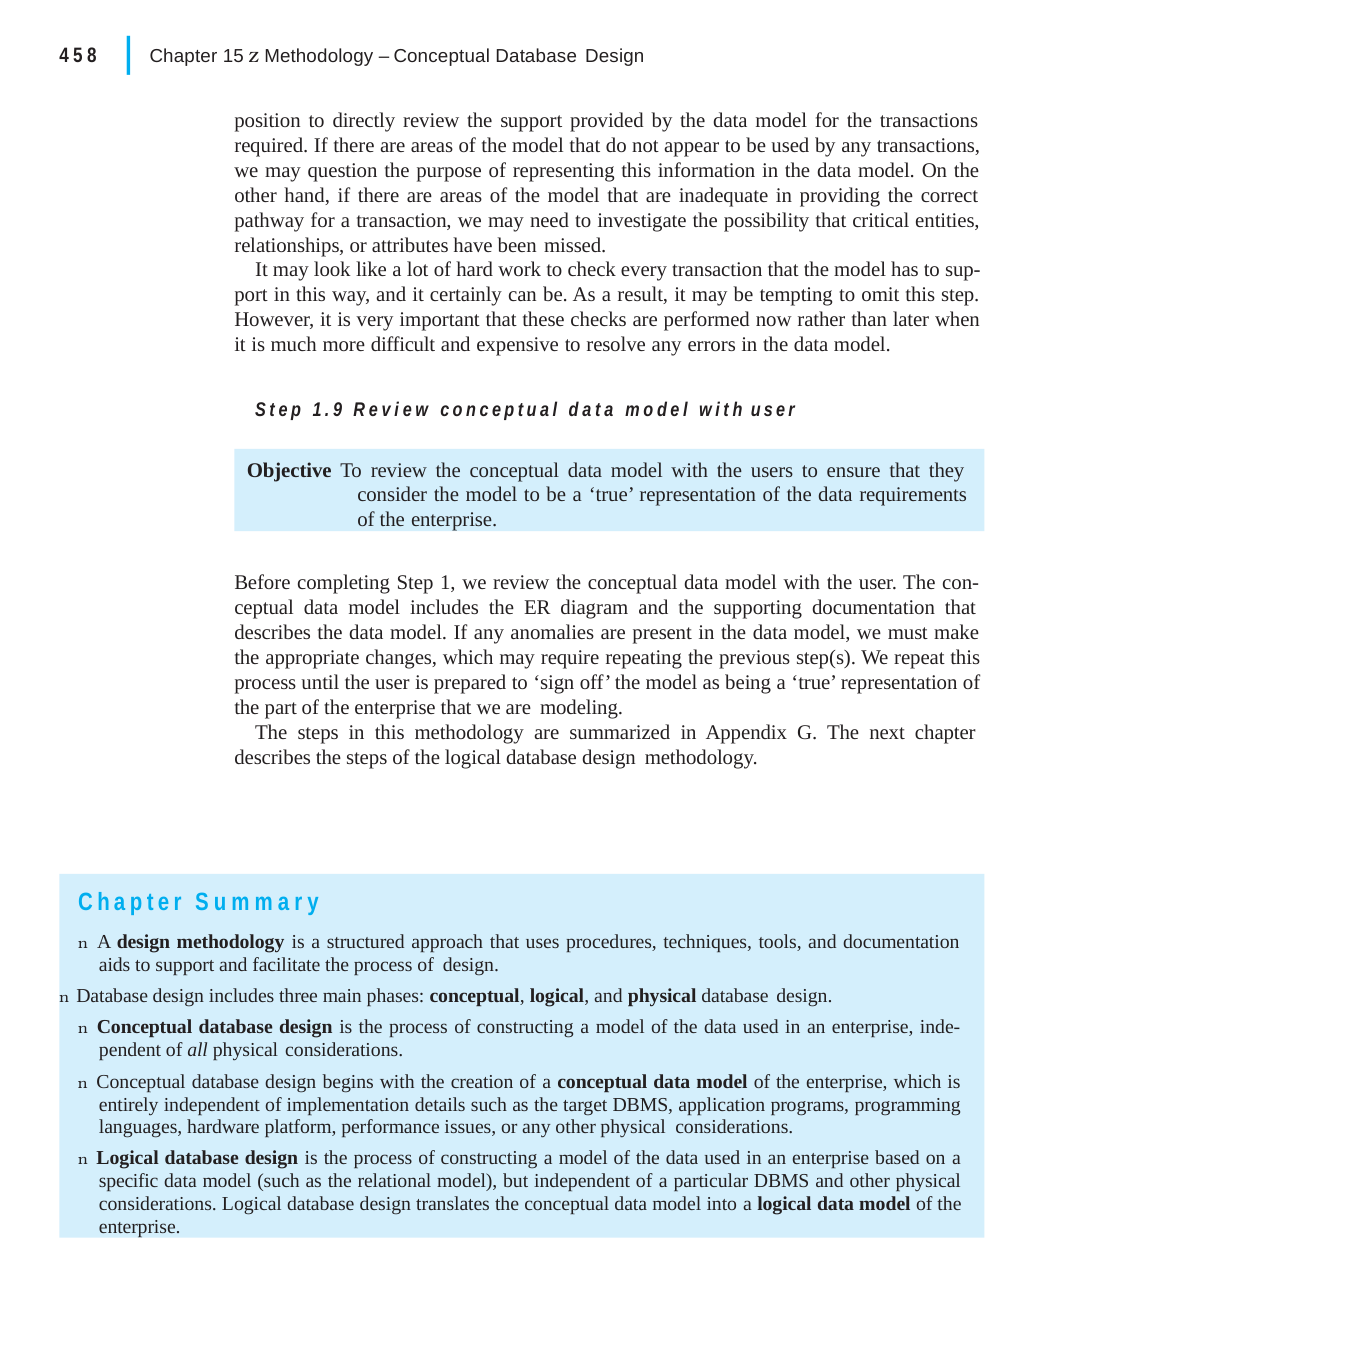

|
458
Chapter 15 z Methodology – Conceptual Database Design
position to directly review the support provided by the data model for the transactions  required. If there are areas of the model that do not appear to be used by any transactions,  we may question the purpose of representing this information in the data model. On the  other hand, if there are areas of the model that are inadequate in providing the correct  pathway for a transaction, we may need to investigate the possibility that critical entities,  relationships, or attributes have been missed.
It may look like a lot of hard work to check every transaction that the model has to sup-  port in this way, and it certainly can be. As a result, it may be tempting to omit this step.  However, it is very important that these checks are performed now rather than later when  it is much more difficult and expensive to resolve any errors in the data model.

Step 1.9 Review conceptual data model with user
Objective To review the conceptual data model with the users to ensure that they  consider the model to be a ‘true’ representation of the data requirements  of the enterprise.
Before completing Step 1, we review the conceptual data model with the user. The con-  ceptual data model includes the ER diagram and the supporting documentation that  describes the data model. If any anomalies are present in the data model, we must make  the appropriate changes, which may require repeating the previous step(s). We repeat this  process until the user is prepared to ‘sign off’ the model as being a ‘true’ representation of  the part of the enterprise that we are modeling.
The steps in this methodology are summarized in Appendix G. The next chapter  describes the steps of the logical database design methodology.
Chapter Summary
n A design methodology is a structured approach that uses procedures, techniques, tools, and documentation  aids to support and facilitate the process of design.
n Database design includes three main phases: conceptual, logical, and physical database design.
n Conceptual database design is the process of constructing a model of the data used in an enterprise, inde-  pendent of all physical considerations.
n Conceptual database design begins with the creation of a conceptual data model of the enterprise, which is  entirely independent of implementation details such as the target DBMS, application programs, programming  languages, hardware platform, performance issues, or any other physical considerations.
n Logical database design is the process of constructing a model of the data used in an enterprise based on a  specific data model (such as the relational model), but independent of a particular DBMS and other physical  considerations. Logical database design translates the conceptual data model into a logical data model of the  enterprise.